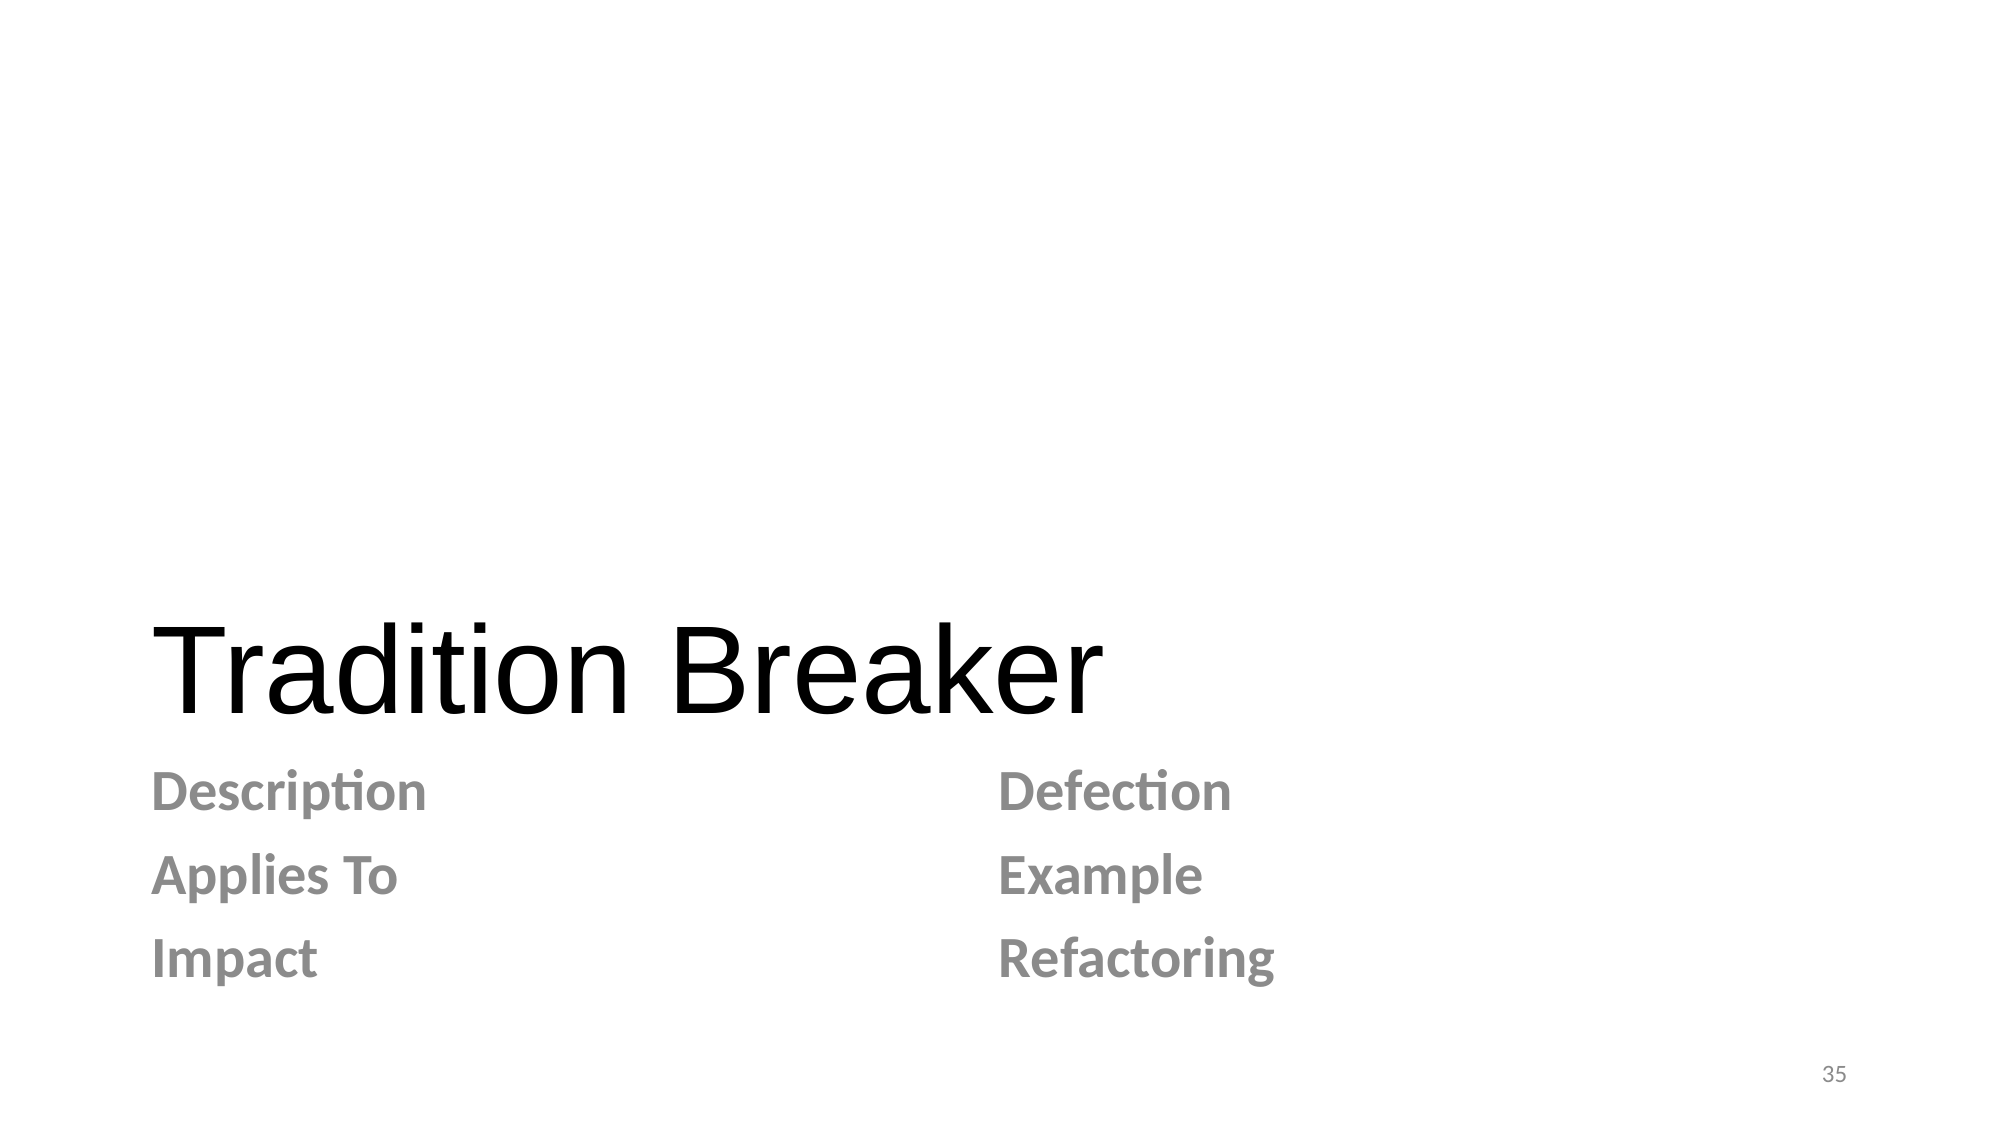

# Tradition Breaker
Description
Applies To
Impact
Defection
Example
Refactoring
35